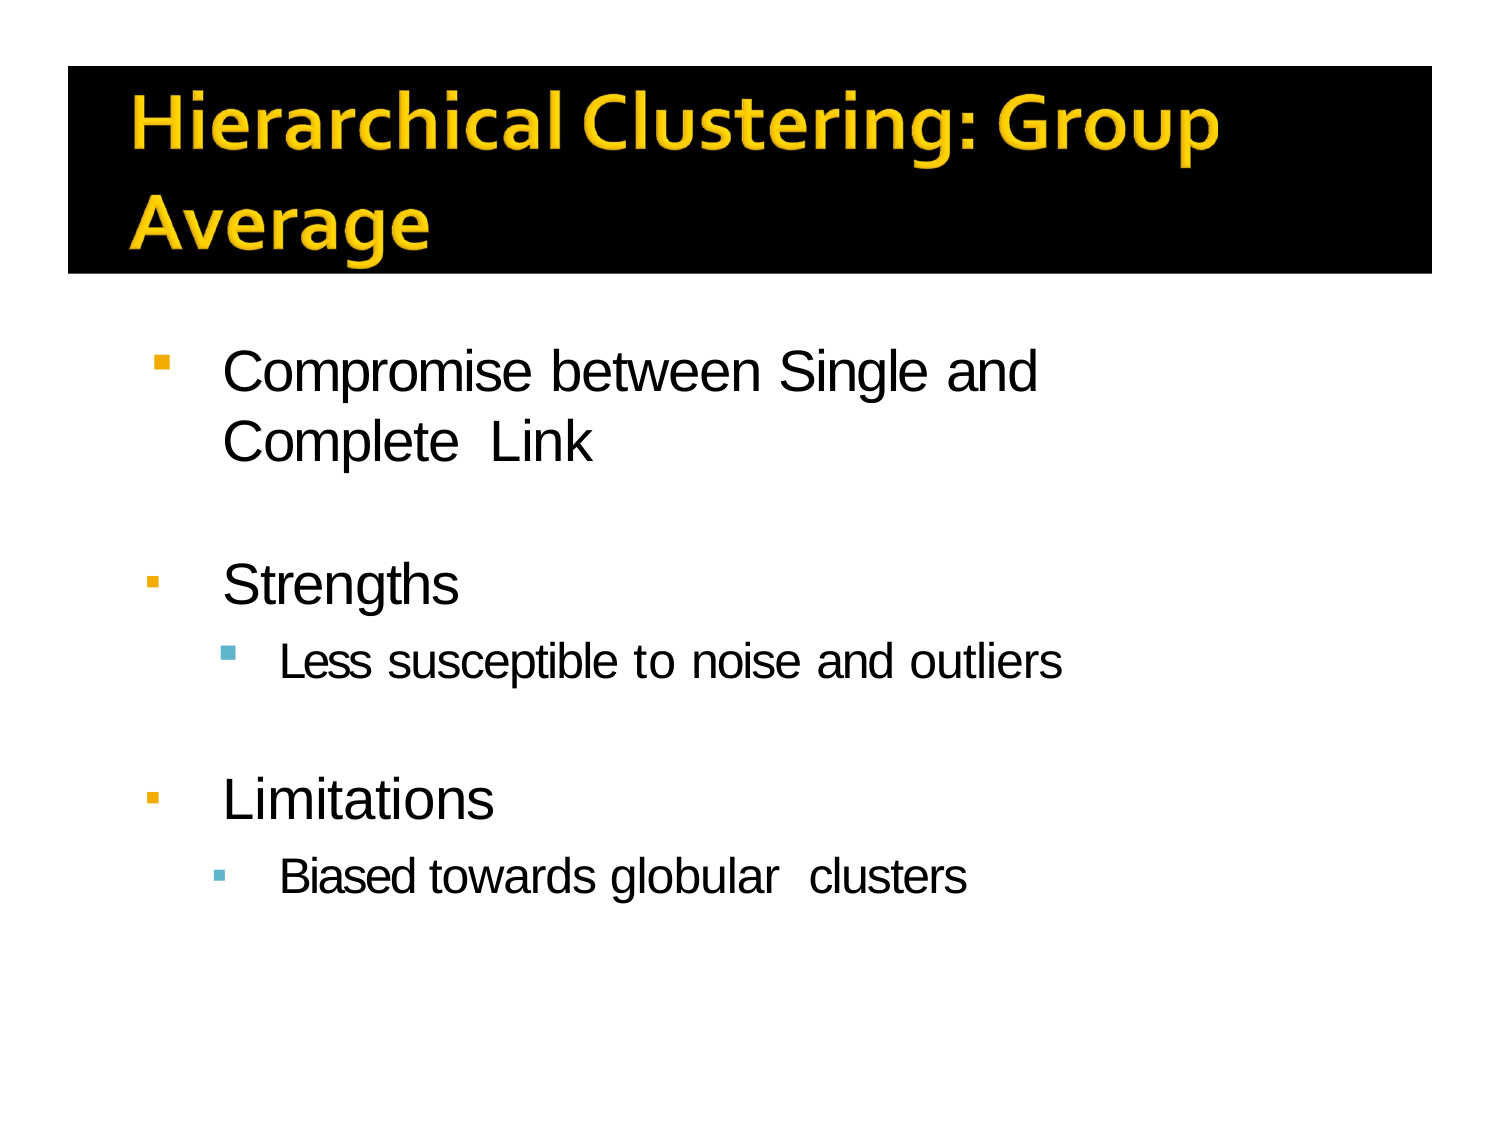

Compromise between Single and Complete  Link

Strengths
Less susceptible to noise and outliers

Limitations
Biased towards globular  clusters